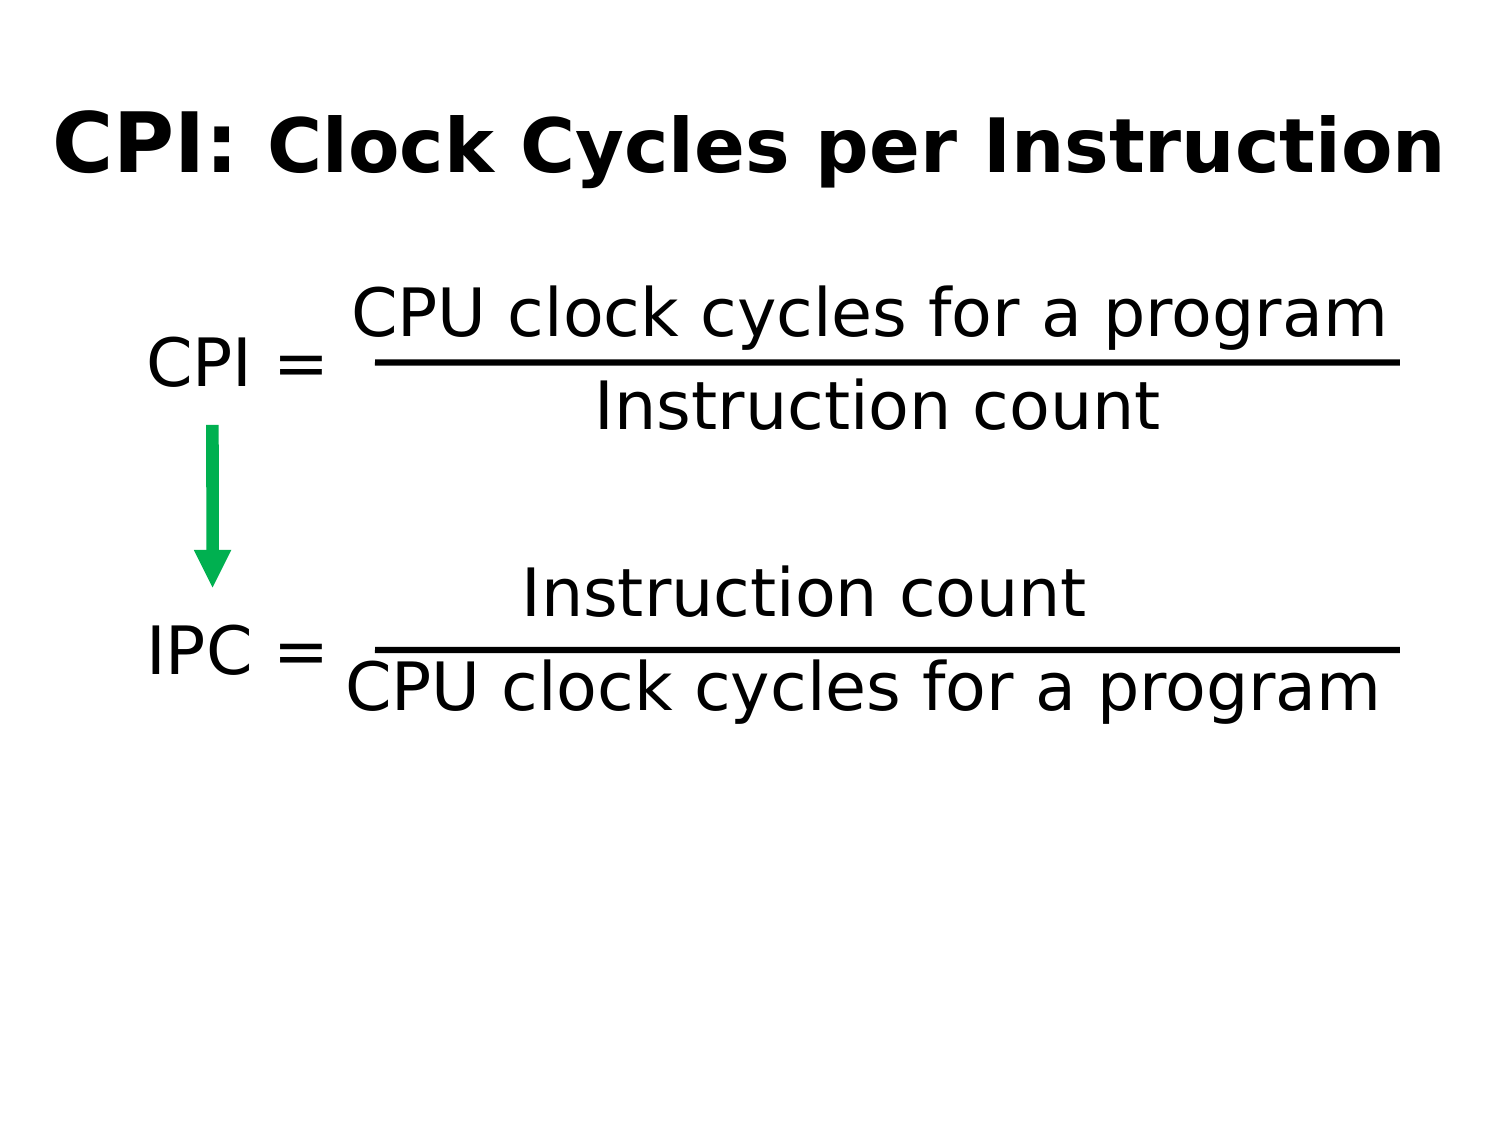

# CPI: Clock Cycles per Instruction
	CPI = CPU clock cycles for a program
			       Instruction count

	IPC =         Instruction count
            CPU clock cycles for a program

	CPI =

	IPC =